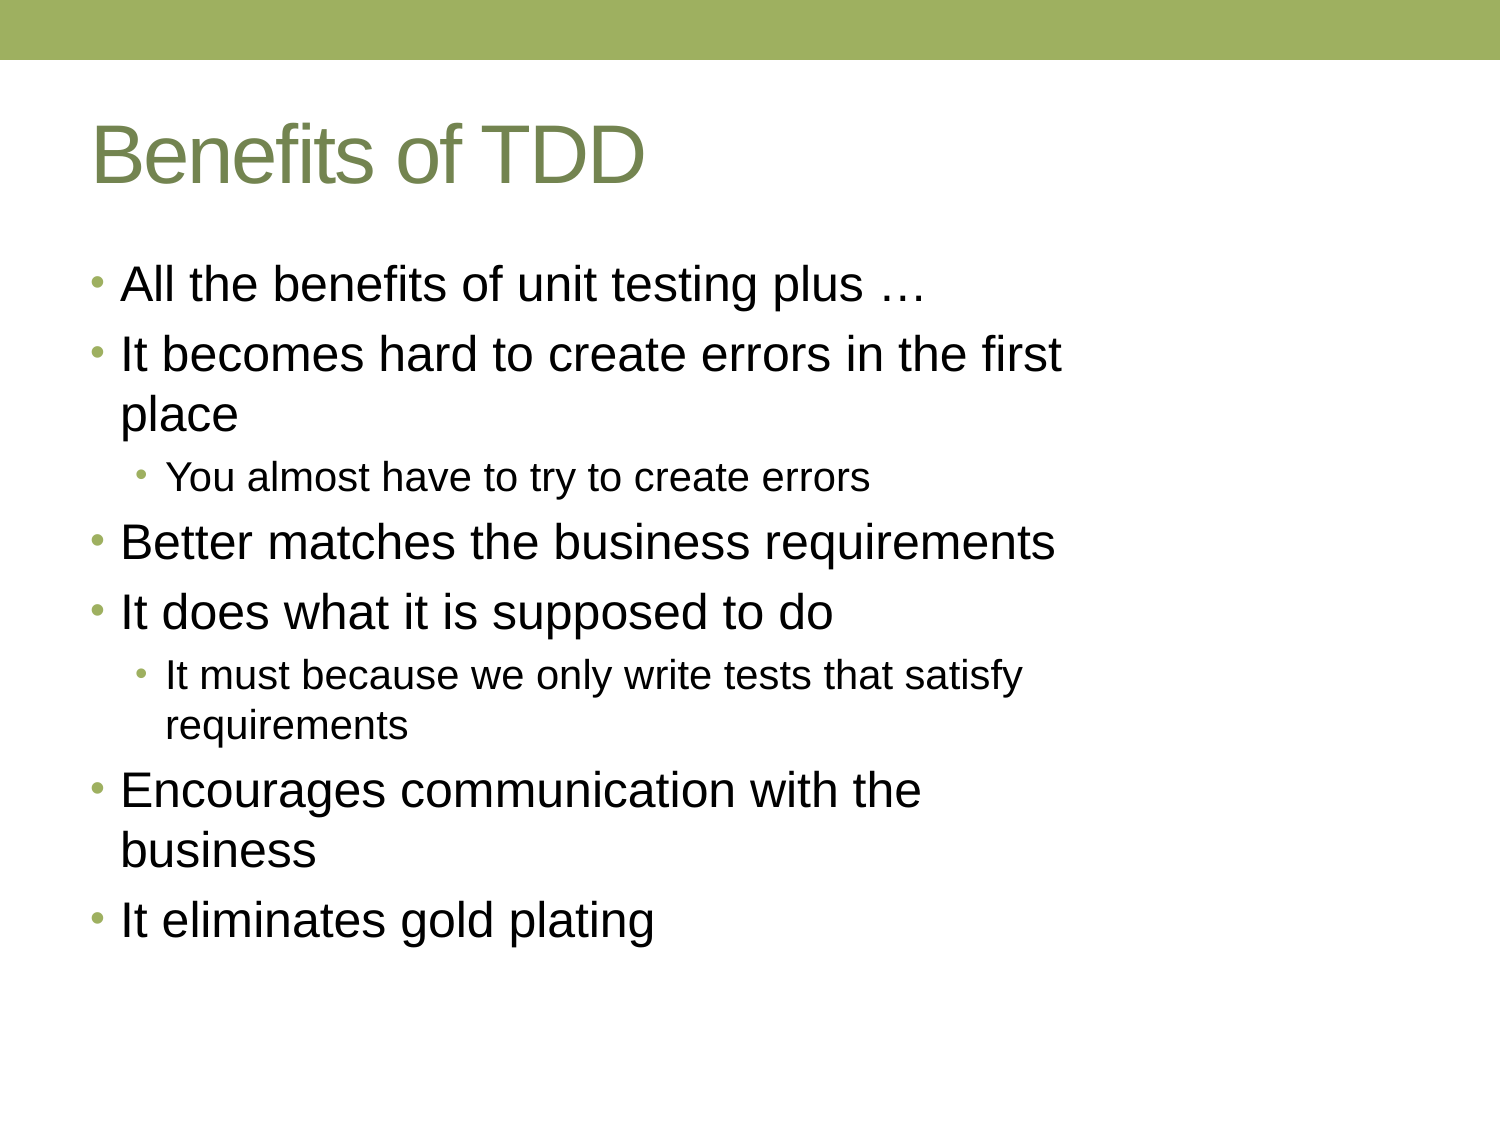

# Benefits of TDD
All the benefits of unit testing plus …
It becomes hard to create errors in the first place
You almost have to try to create errors
Better matches the business requirements
It does what it is supposed to do
It must because we only write tests that satisfy requirements
Encourages communication with the business
It eliminates gold plating